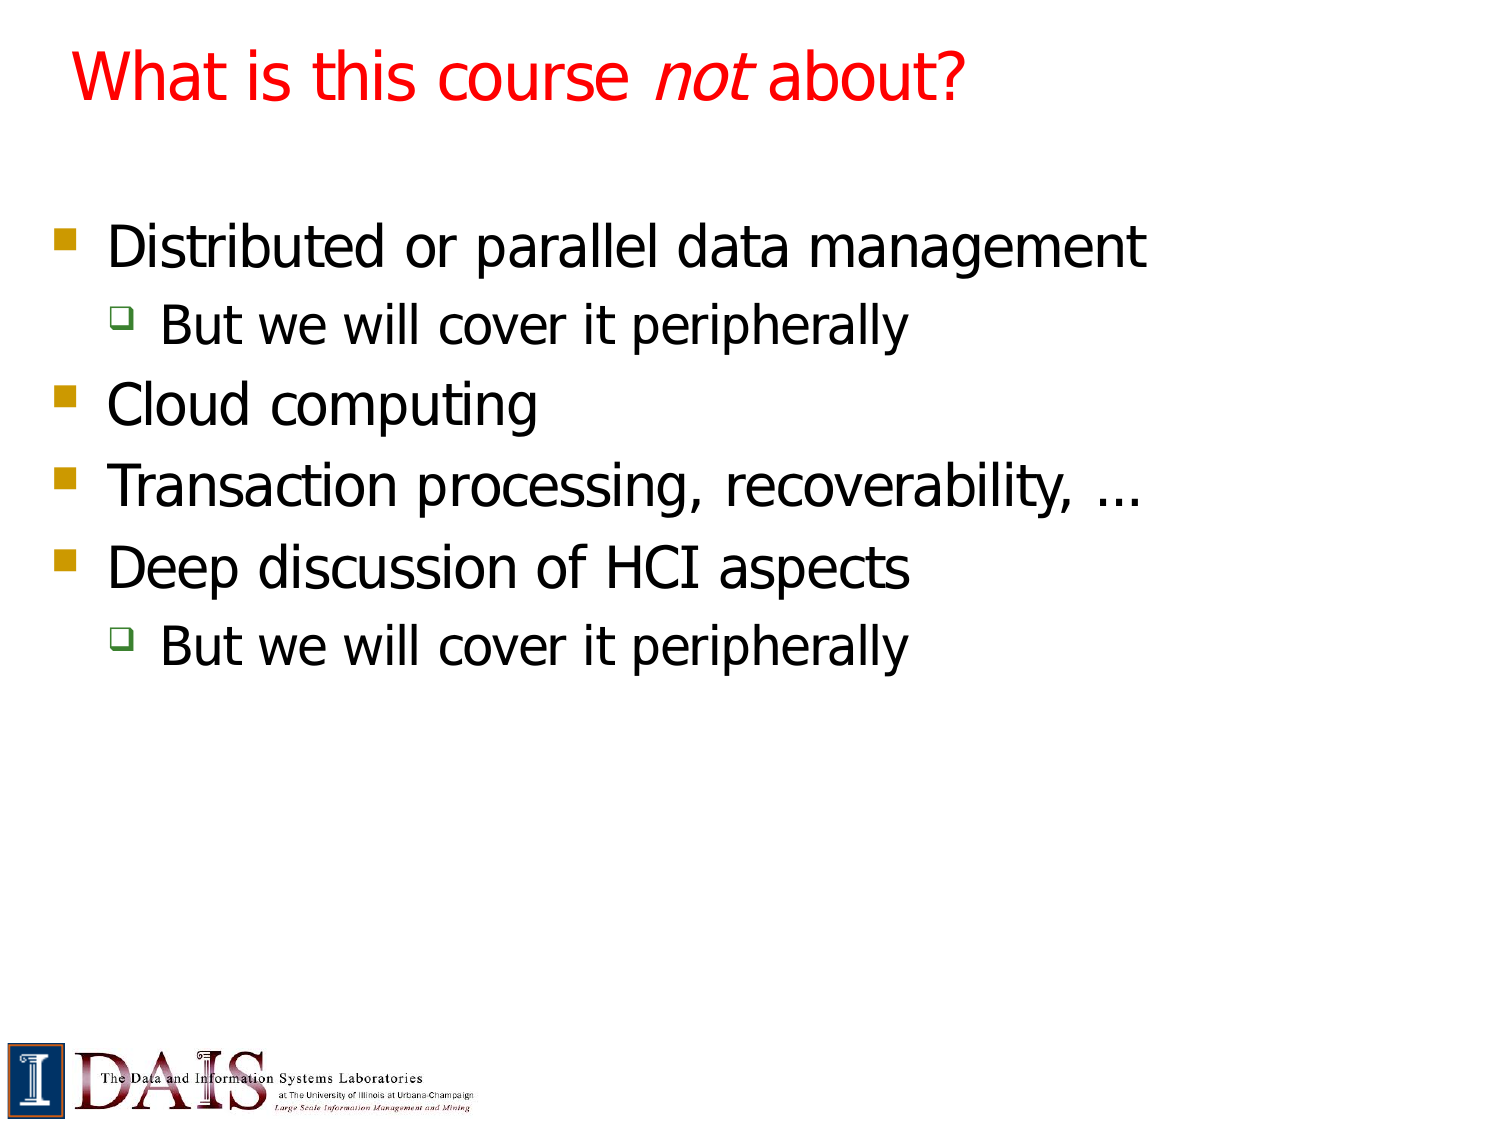

# What is this course not about?
Distributed or parallel data management
But we will cover it peripherally
Cloud computing
Transaction processing, recoverability, …
Deep discussion of HCI aspects
But we will cover it peripherally